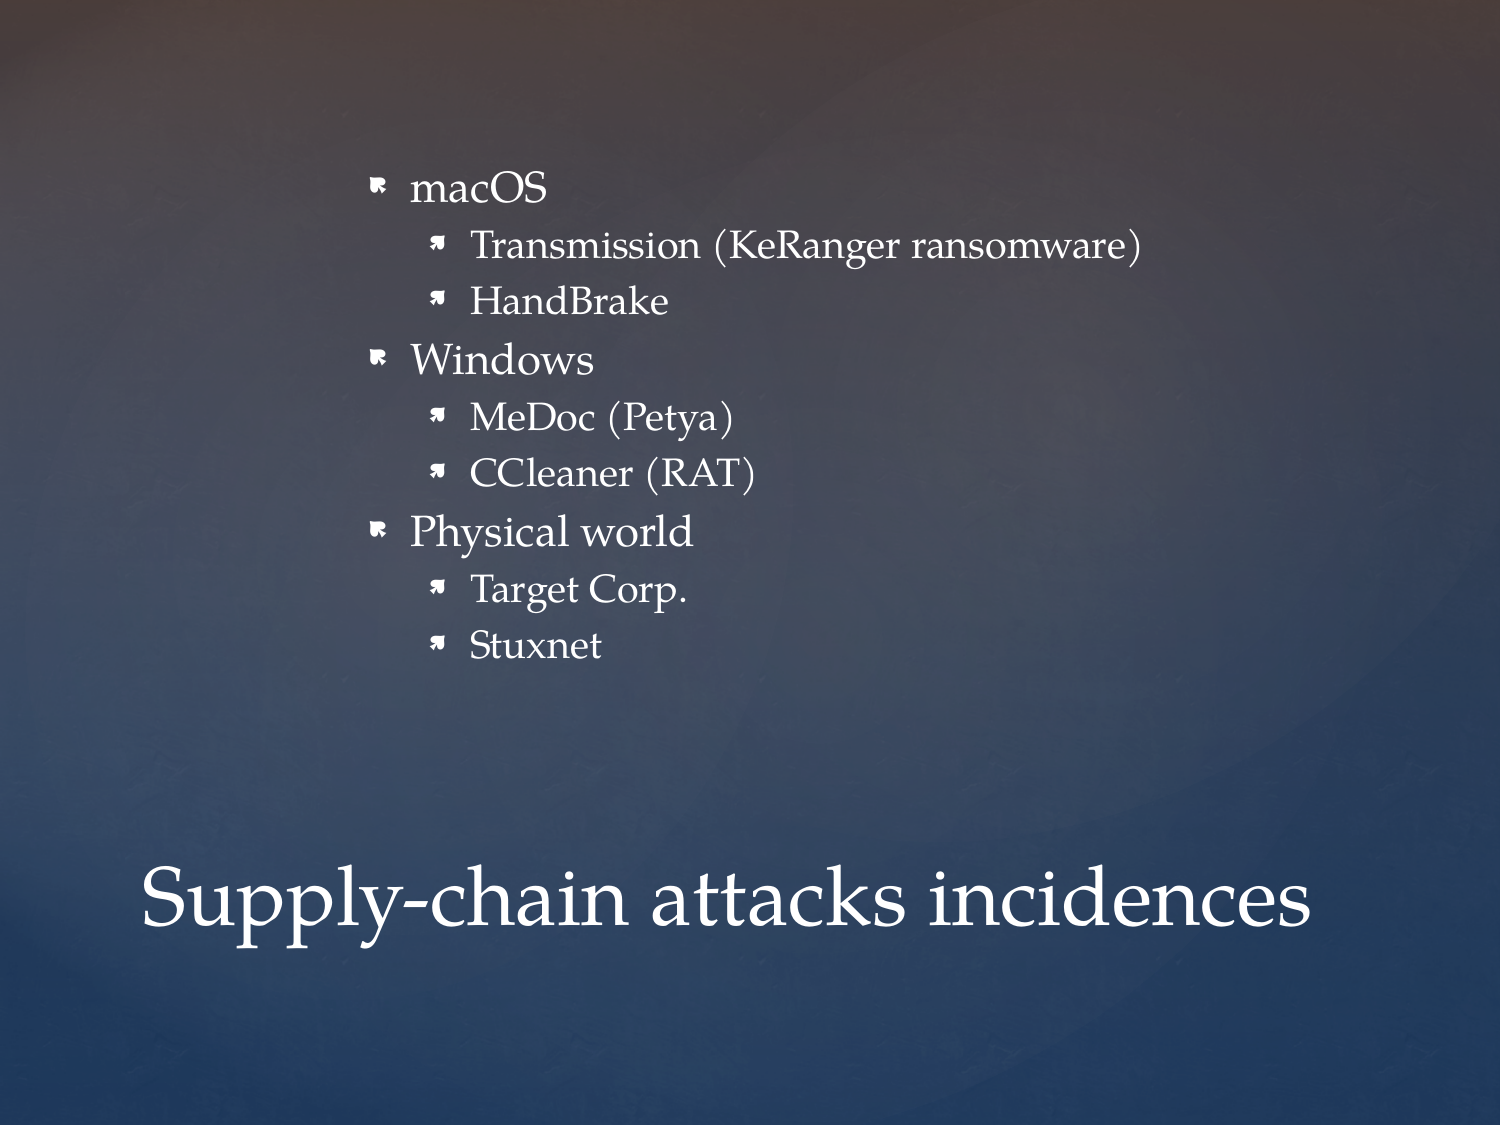

macOS
Transmission (KeRanger ransomware)
HandBrake
Windows
MeDoc (Petya)
CCleaner (RAT)
Physical world
Target Corp.
Stuxnet
# Supply-chain attacks incidences